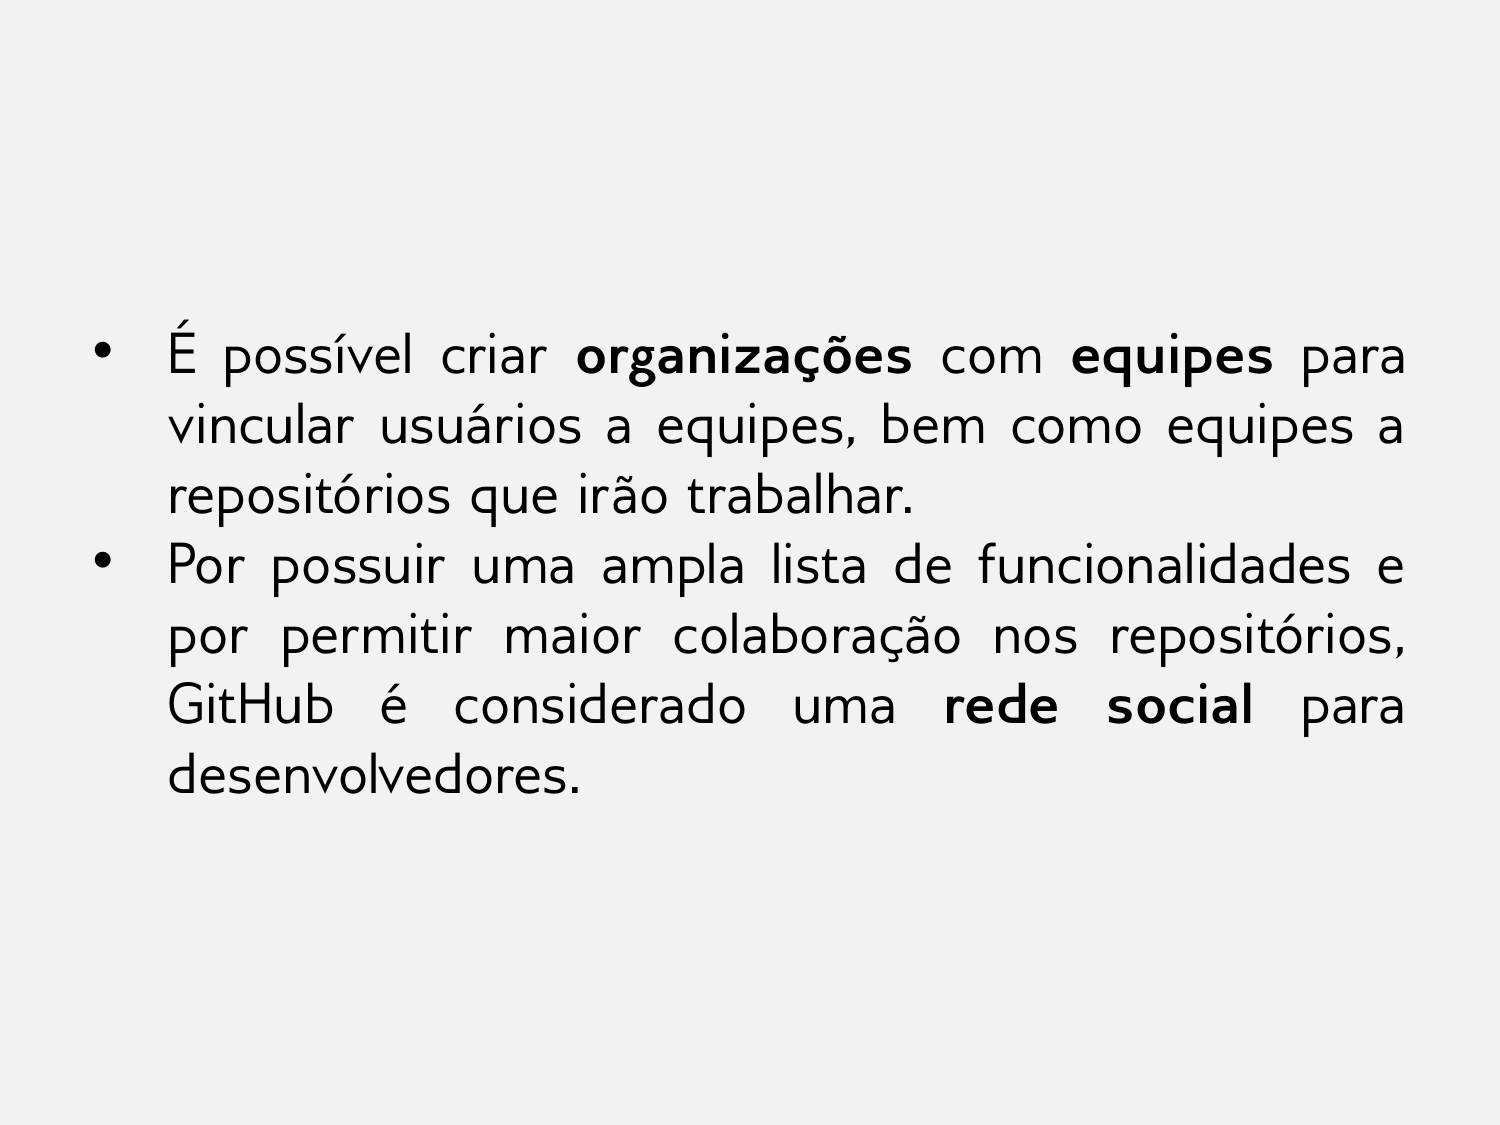

É possível criar organizações com equipes para vincular usuários a equipes, bem como equipes a repositórios que irão trabalhar.
Por possuir uma ampla lista de funcionalidades e por permitir maior colaboração nos repositórios, GitHub é considerado uma rede social para desenvolvedores.